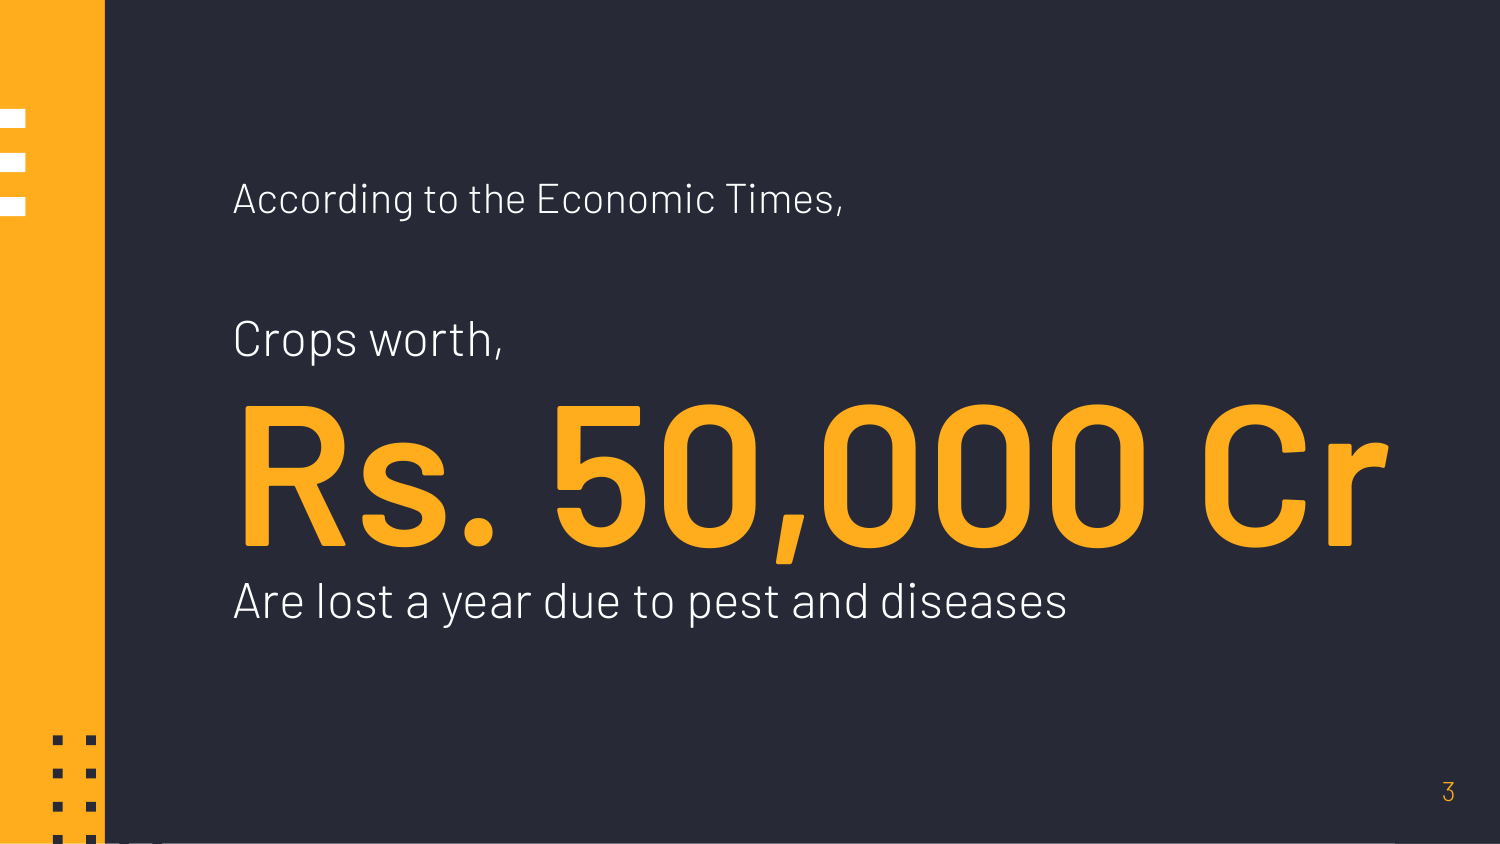

According to the Economic Times,
Crops worth,
Rs. 50,000 Cr
Are lost a year due to pest and diseases
3